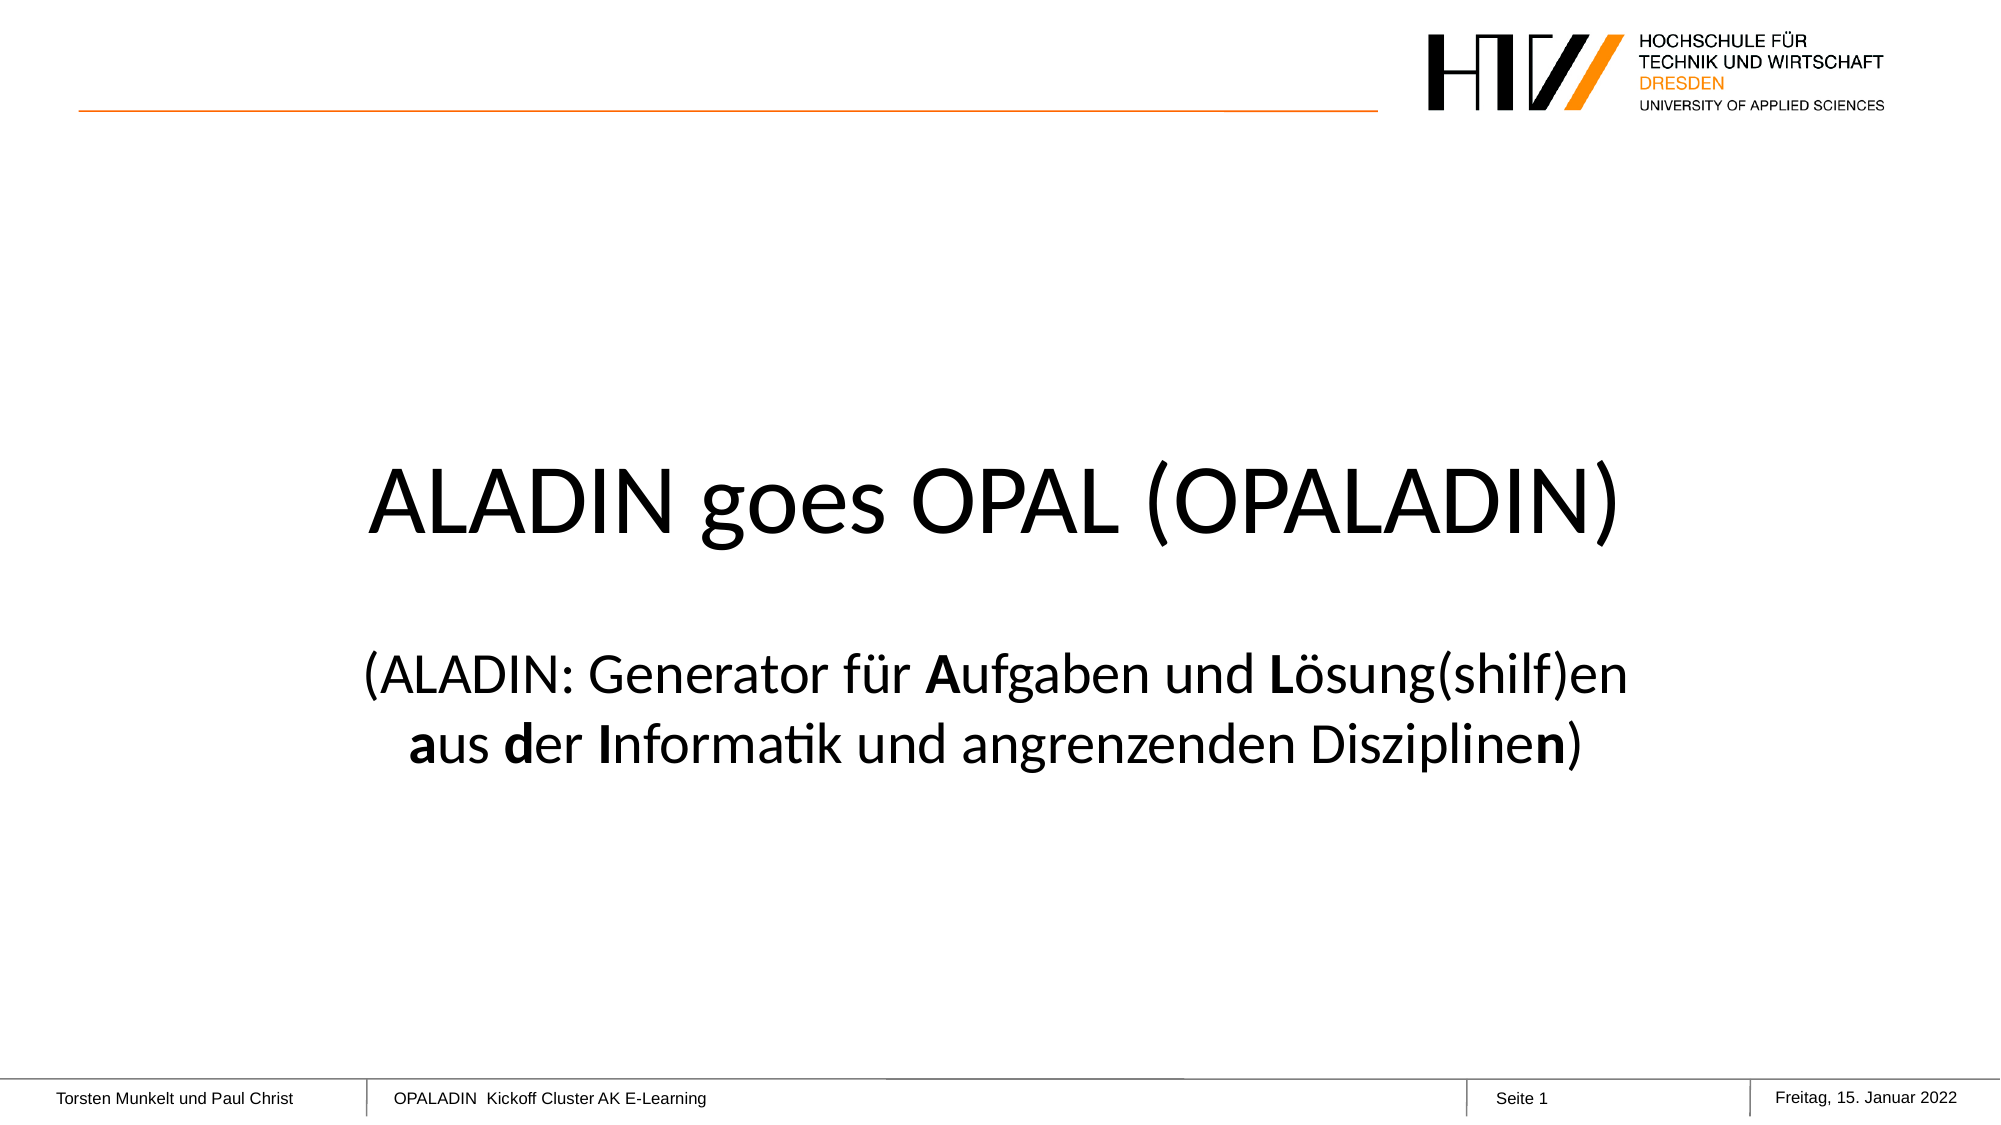

#

ALADIN goes OPAL (OPALADIN)
(ALADIN: Generator für Aufgaben und Lösung(shilf)en
aus der Informatik und angrenzenden Disziplinen)